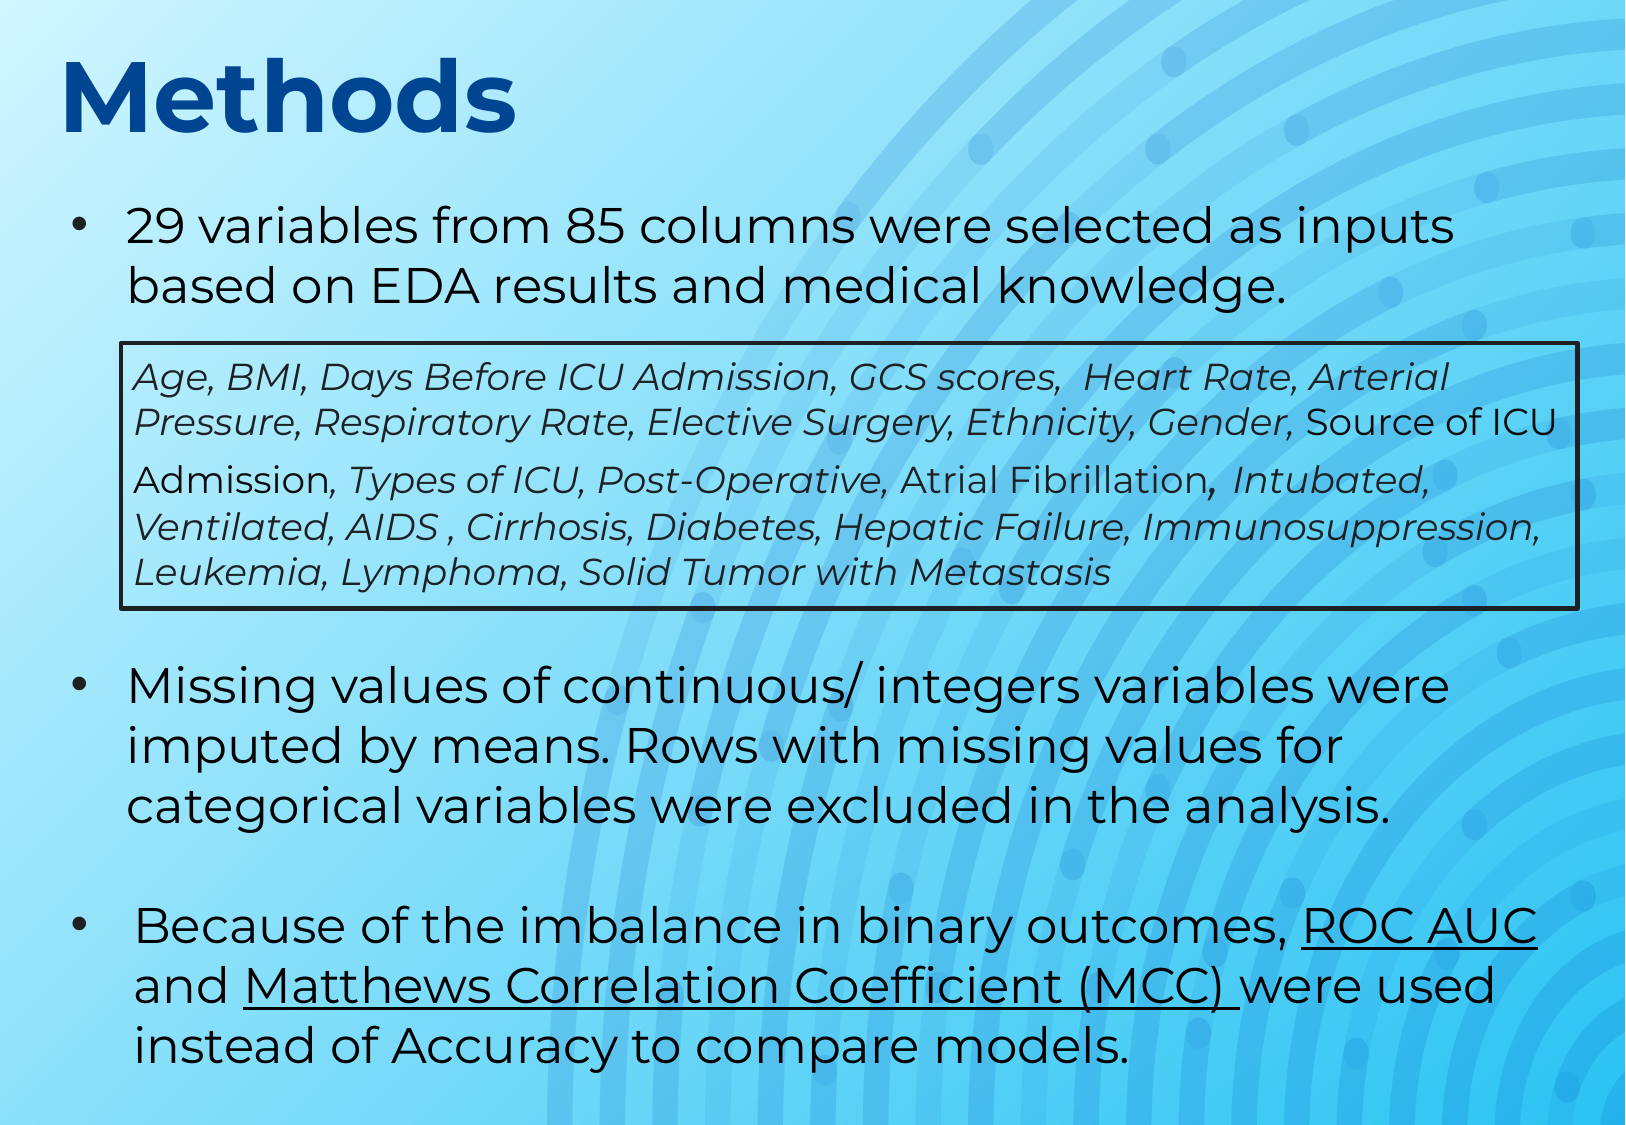

# Methods
29 variables from 85 columns were selected as inputs based on EDA results and medical knowledge.

	Age, BMI, Days Before ICU Admission, GCS scores,  Heart Rate, Arterial Pressure, Respiratory Rate, Elective Surgery, Ethnicity, Gender, Source of ICU Admission, Types of ICU, Post-Operative, Atrial Fibrillation, Intubated, Ventilated, AIDS , Cirrhosis, Diabetes, Hepatic Failure, Immunosuppression, Leukemia, Lymphoma, Solid Tumor with Metastasis

Missing values of continuous/ integers variables were imputed by means. Rows with missing values for categorical variables were excluded in the analysis.

Because of the imbalance in binary outcomes, ROC AUC and Matthews Correlation Coefficient (MCC) were used instead of Accuracy to compare models.